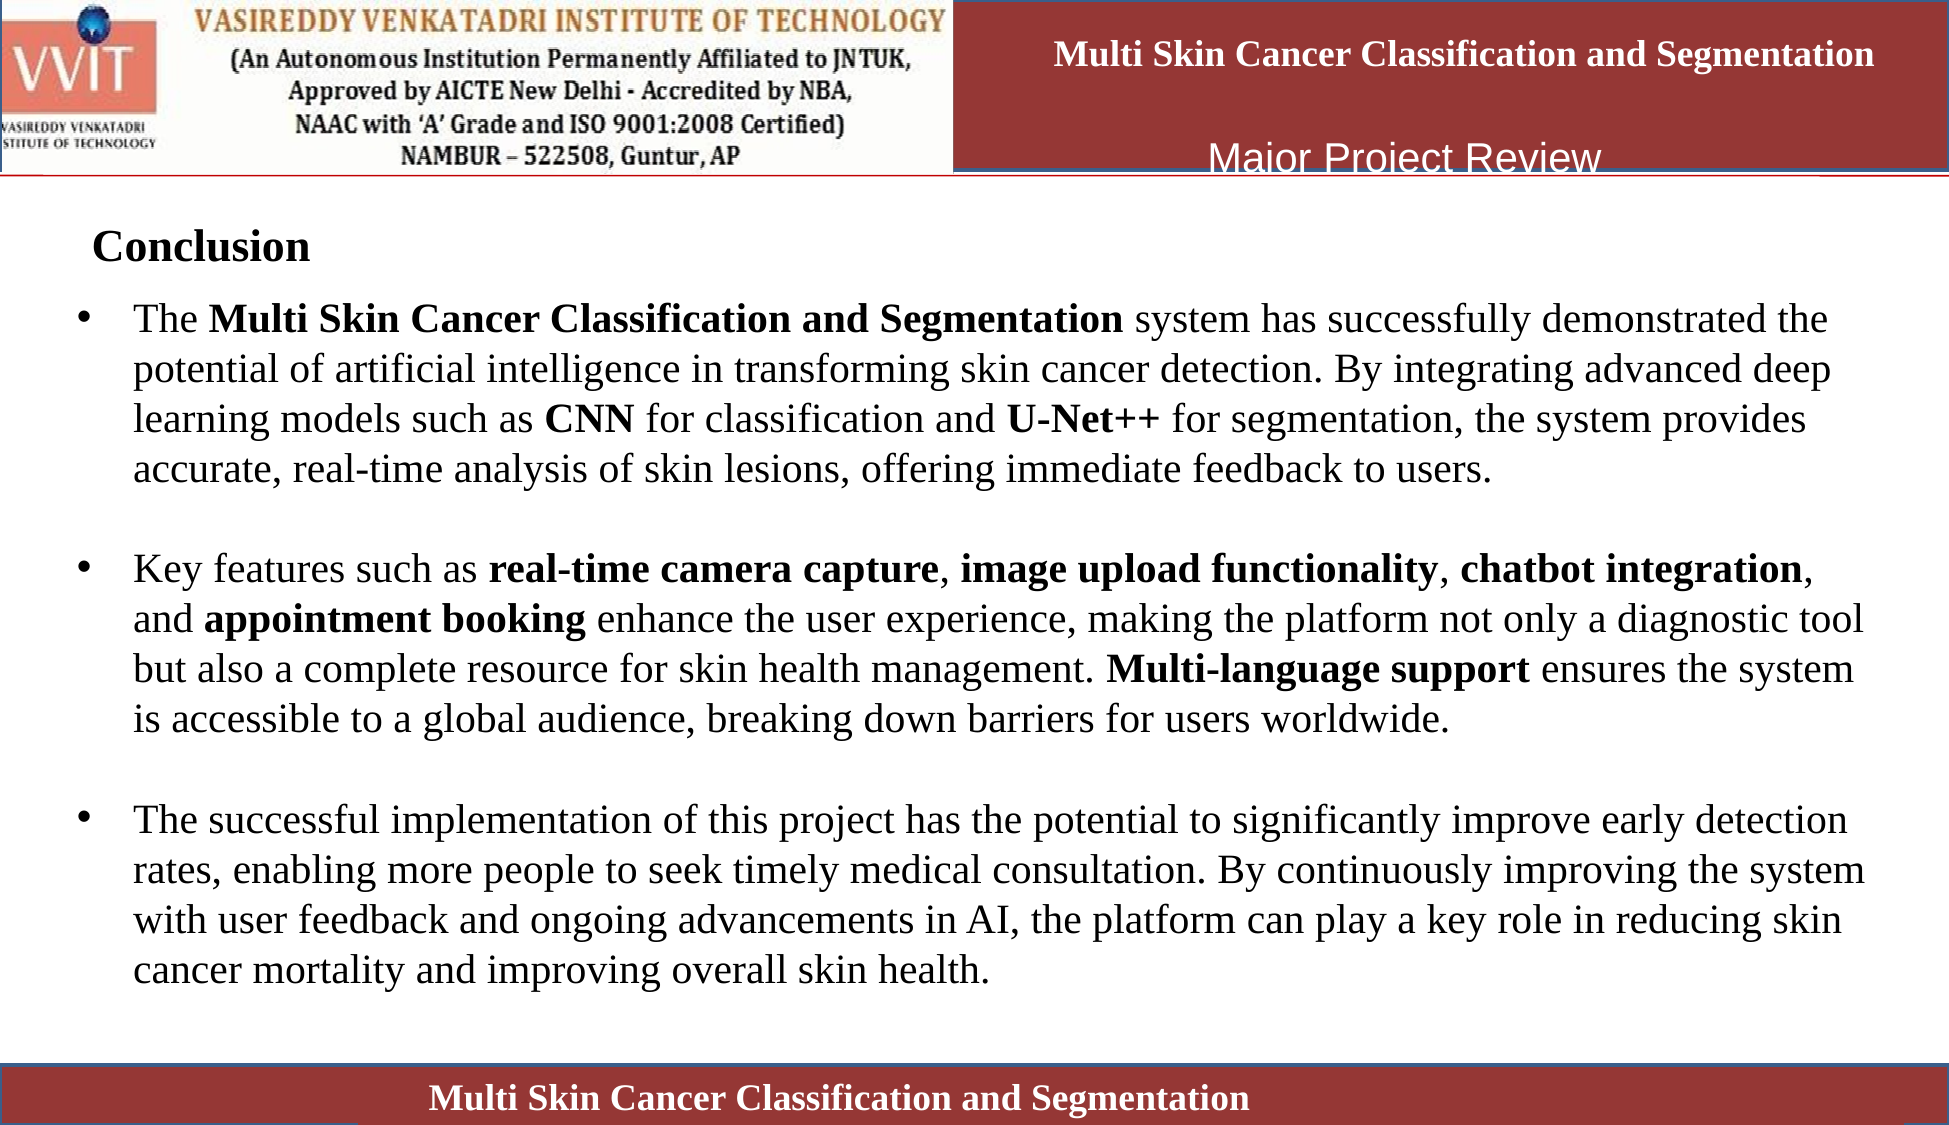

Multi Skin Cancer Classification and Segmentation

Conclusion
The Multi Skin Cancer Classification and Segmentation system has successfully demonstrated the potential of artificial intelligence in transforming skin cancer detection. By integrating advanced deep learning models such as CNN for classification and U-Net++ for segmentation, the system provides accurate, real-time analysis of skin lesions, offering immediate feedback to users.

Key features such as real-time camera capture, image upload functionality, chatbot integration, and appointment booking enhance the user experience, making the platform not only a diagnostic tool but also a complete resource for skin health management. Multi-language support ensures the system is accessible to a global audience, breaking down barriers for users worldwide.

The successful implementation of this project has the potential to significantly improve early detection rates, enabling more people to seek timely medical consultation. By continuously improving the system with user feedback and ongoing advancements in AI, the platform can play a key role in reducing skin cancer mortality and improving overall skin health.
Multi Skin Cancer Classification and Segmentation